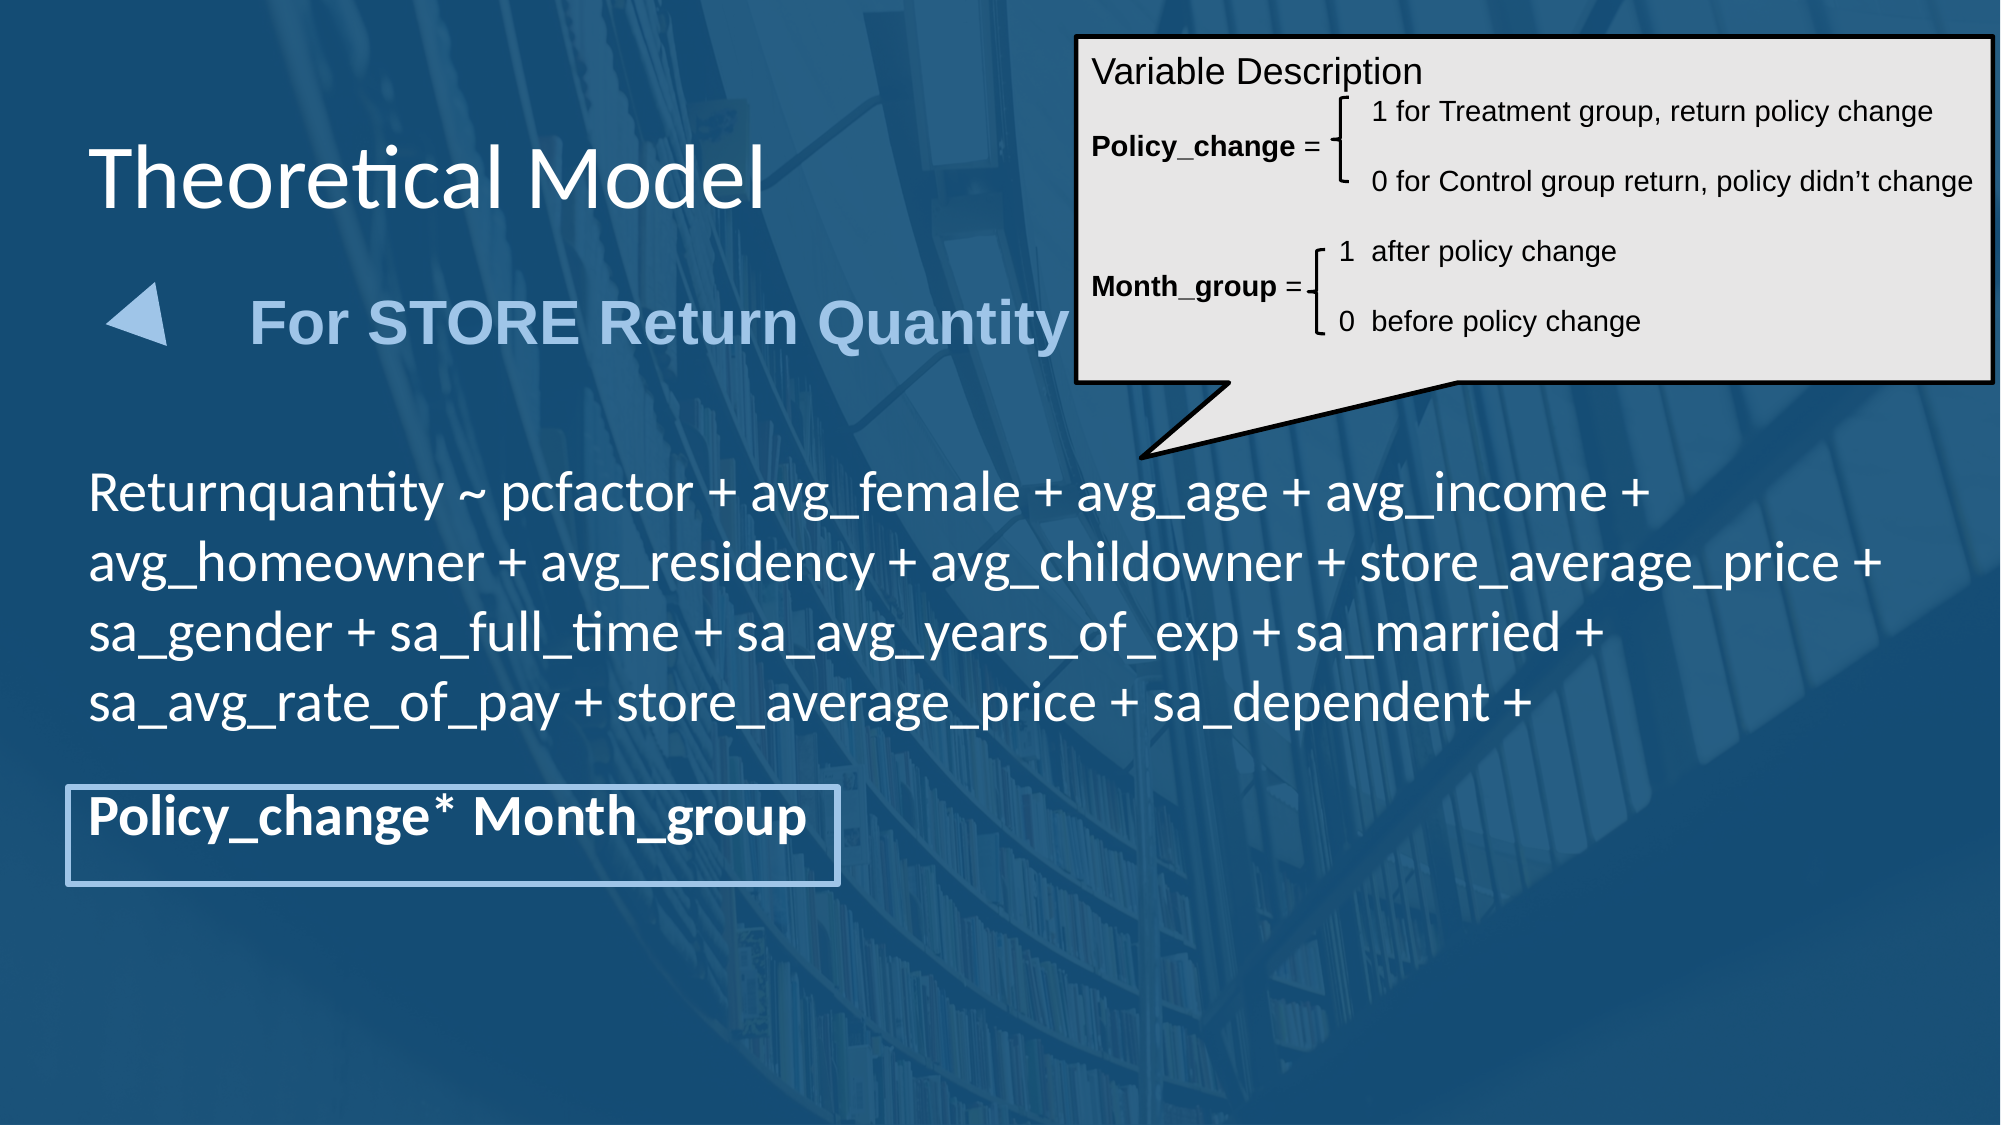

Variable Description
                                  1 for Treatment group, return policy change
Policy_change =
                                  0 for Control group return, policy didn’t change

                              1  after policy change
Month_group =
                              0  before policy change

Theoretical Model

     For STORE Return Quantity

Returnquantity ~ pcfactor + avg_female + avg_age + avg_income + avg_homeowner + avg_residency + avg_childowner + store_average_price + sa_gender + sa_full_time + sa_avg_years_of_exp + sa_married + sa_avg_rate_of_pay + store_average_price + sa_dependent +
Policy_change* Month_group